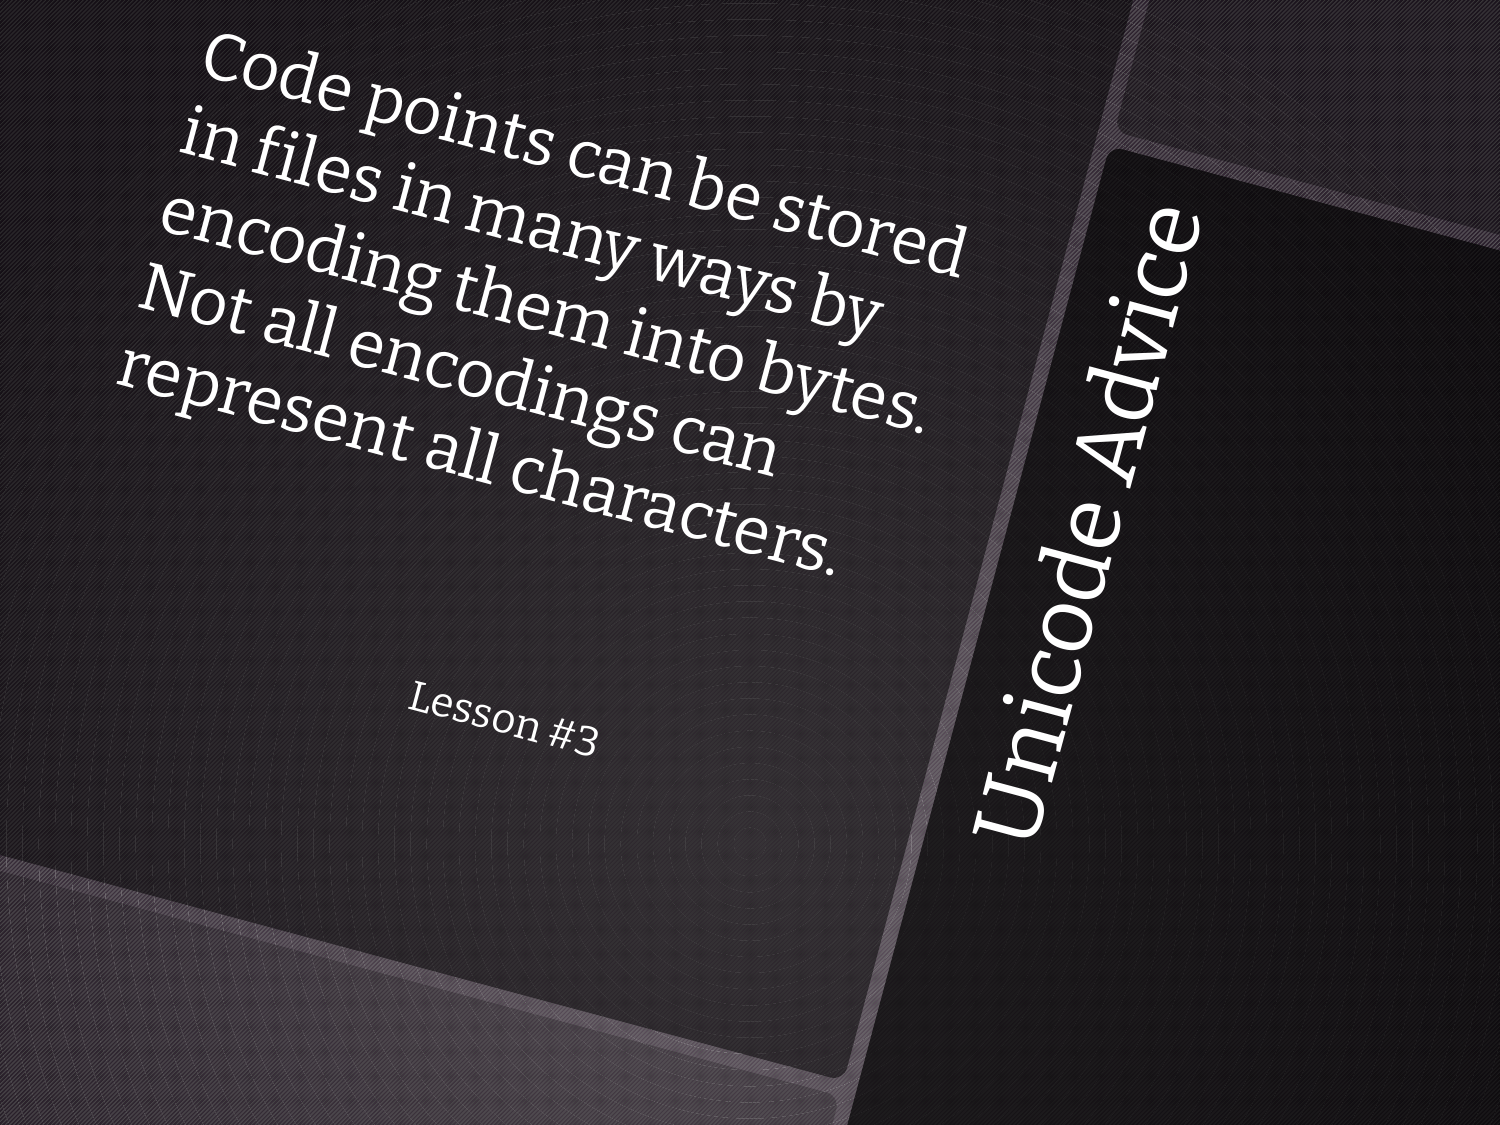

Code points can be stored in files in many ways by encoding them into bytes. Not all encodings can represent all characters.
# Unicode Advice
Lesson #3